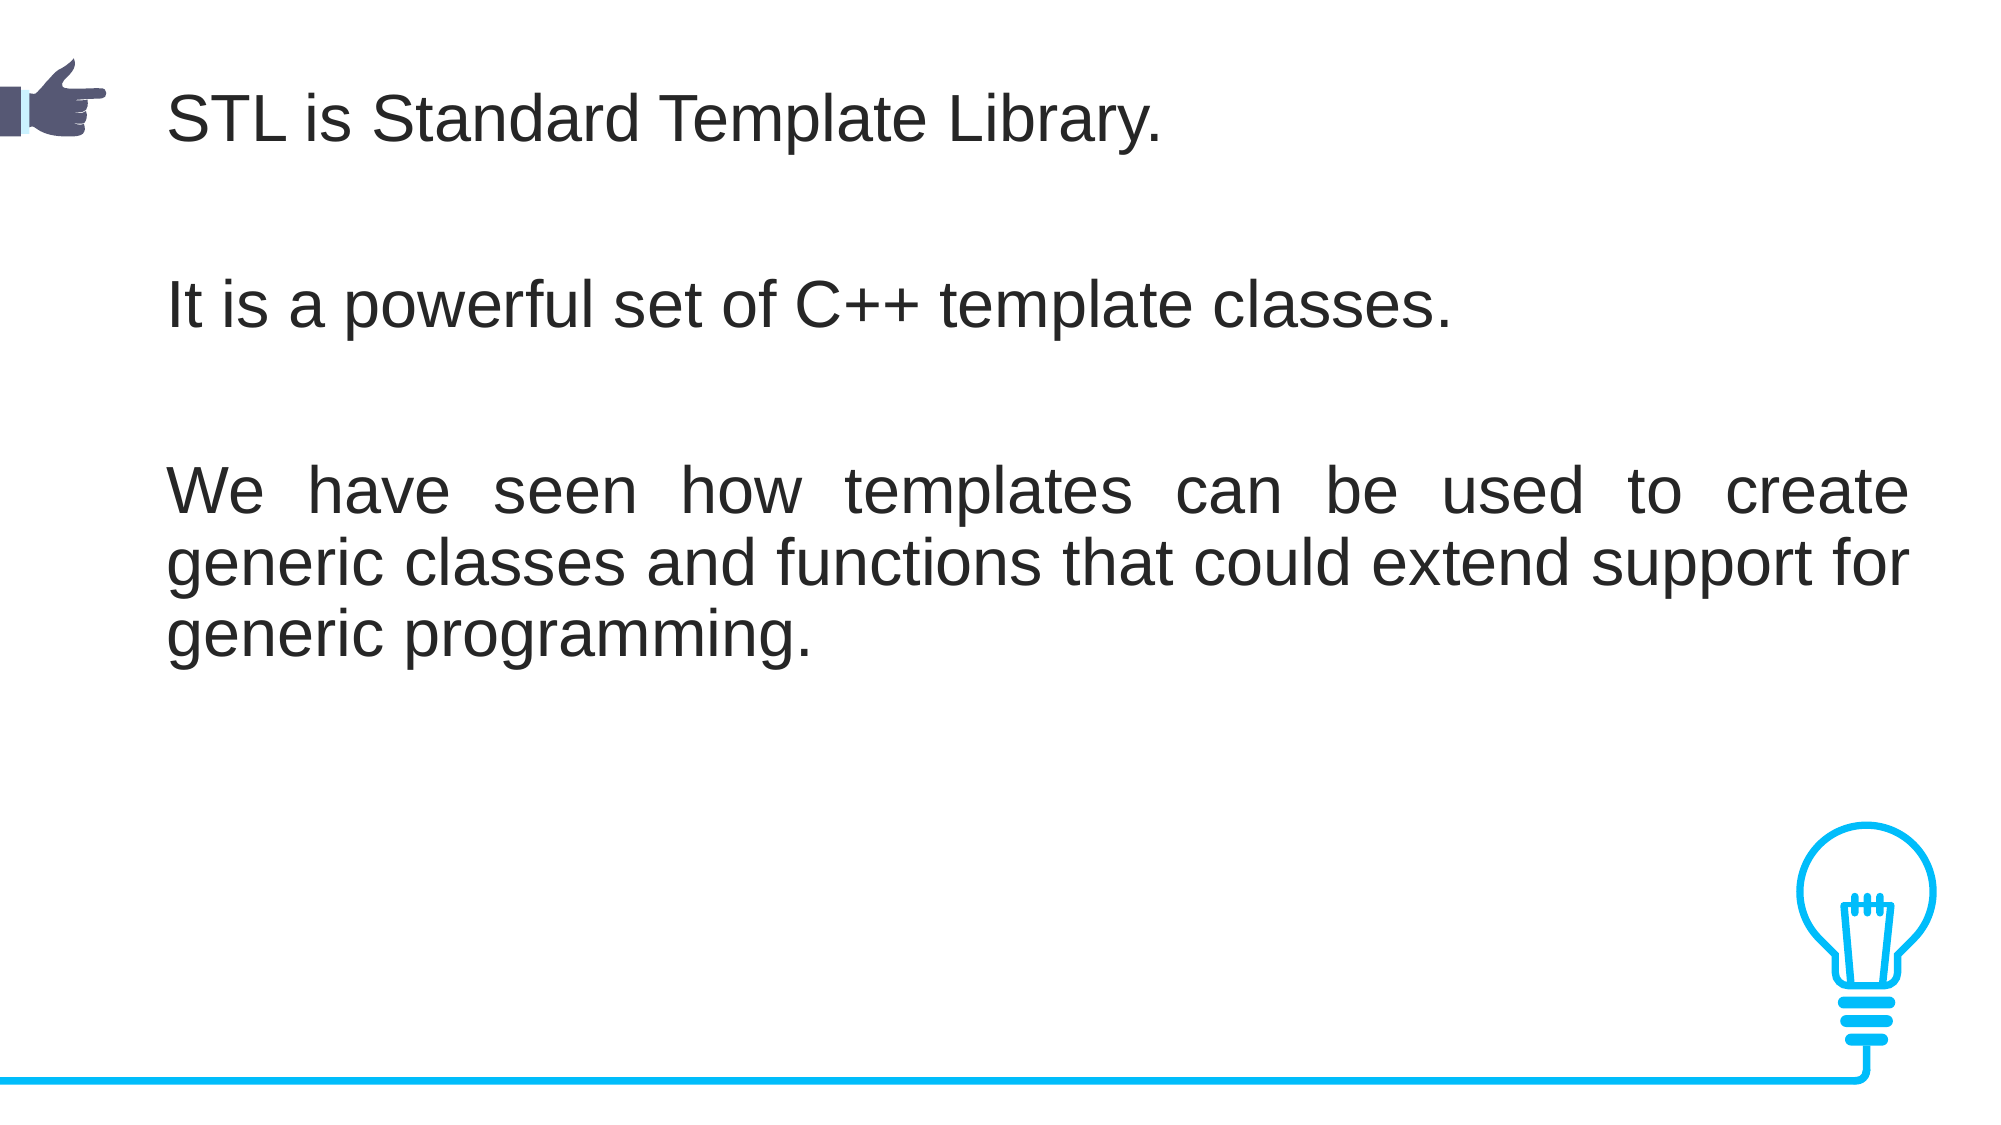

STL is Standard Template Library.

It is a powerful set of C++ template classes.

We have seen how templates can be used to create generic classes and functions that could extend support for generic programming.